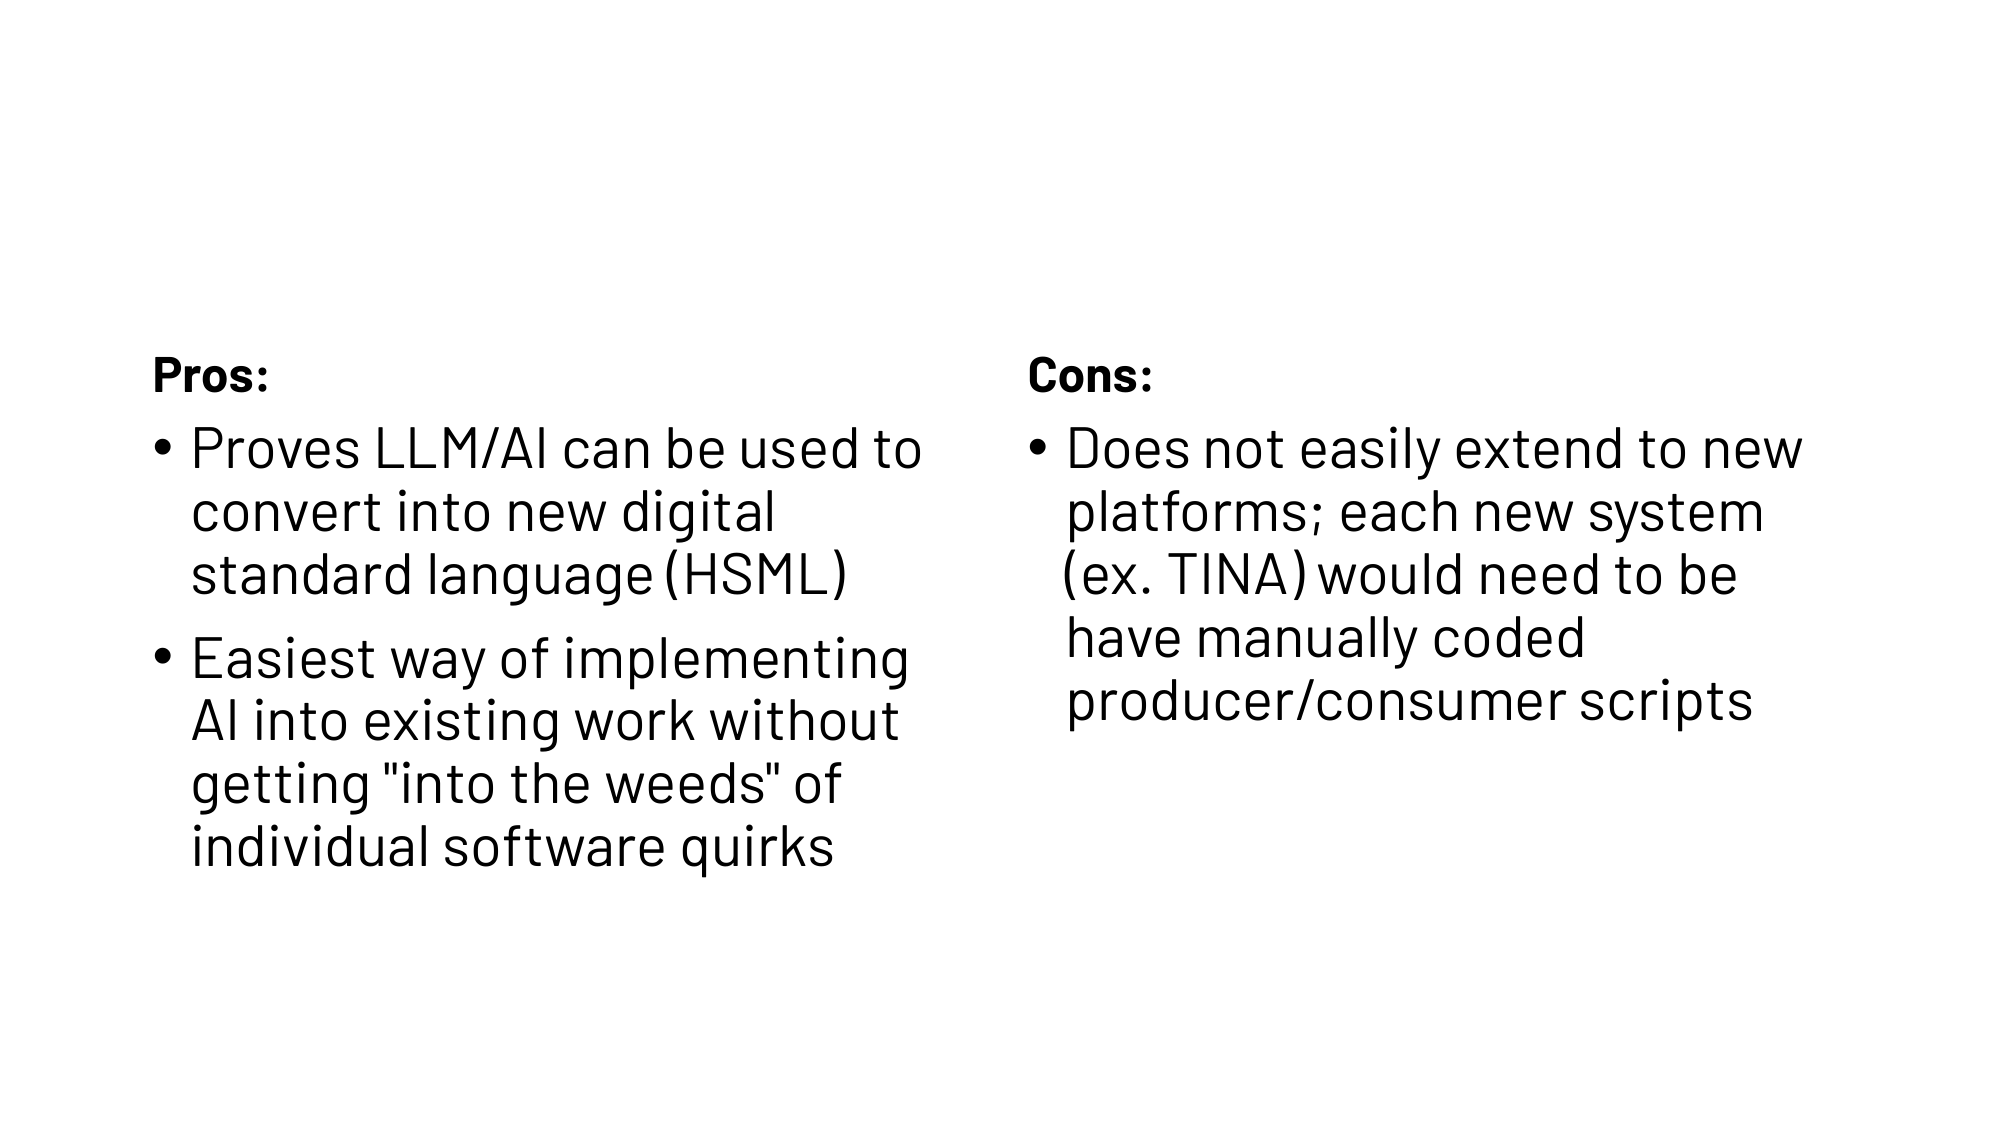

Pros:
Cons:
Proves LLM/AI can be used to convert into new digital standard language (HSML)
Easiest way of implementing AI into existing work without getting "into the weeds" of individual software quirks
Does not easily extend to new platforms; each new system (ex. TINA) would need to be have manually coded producer/consumer scripts